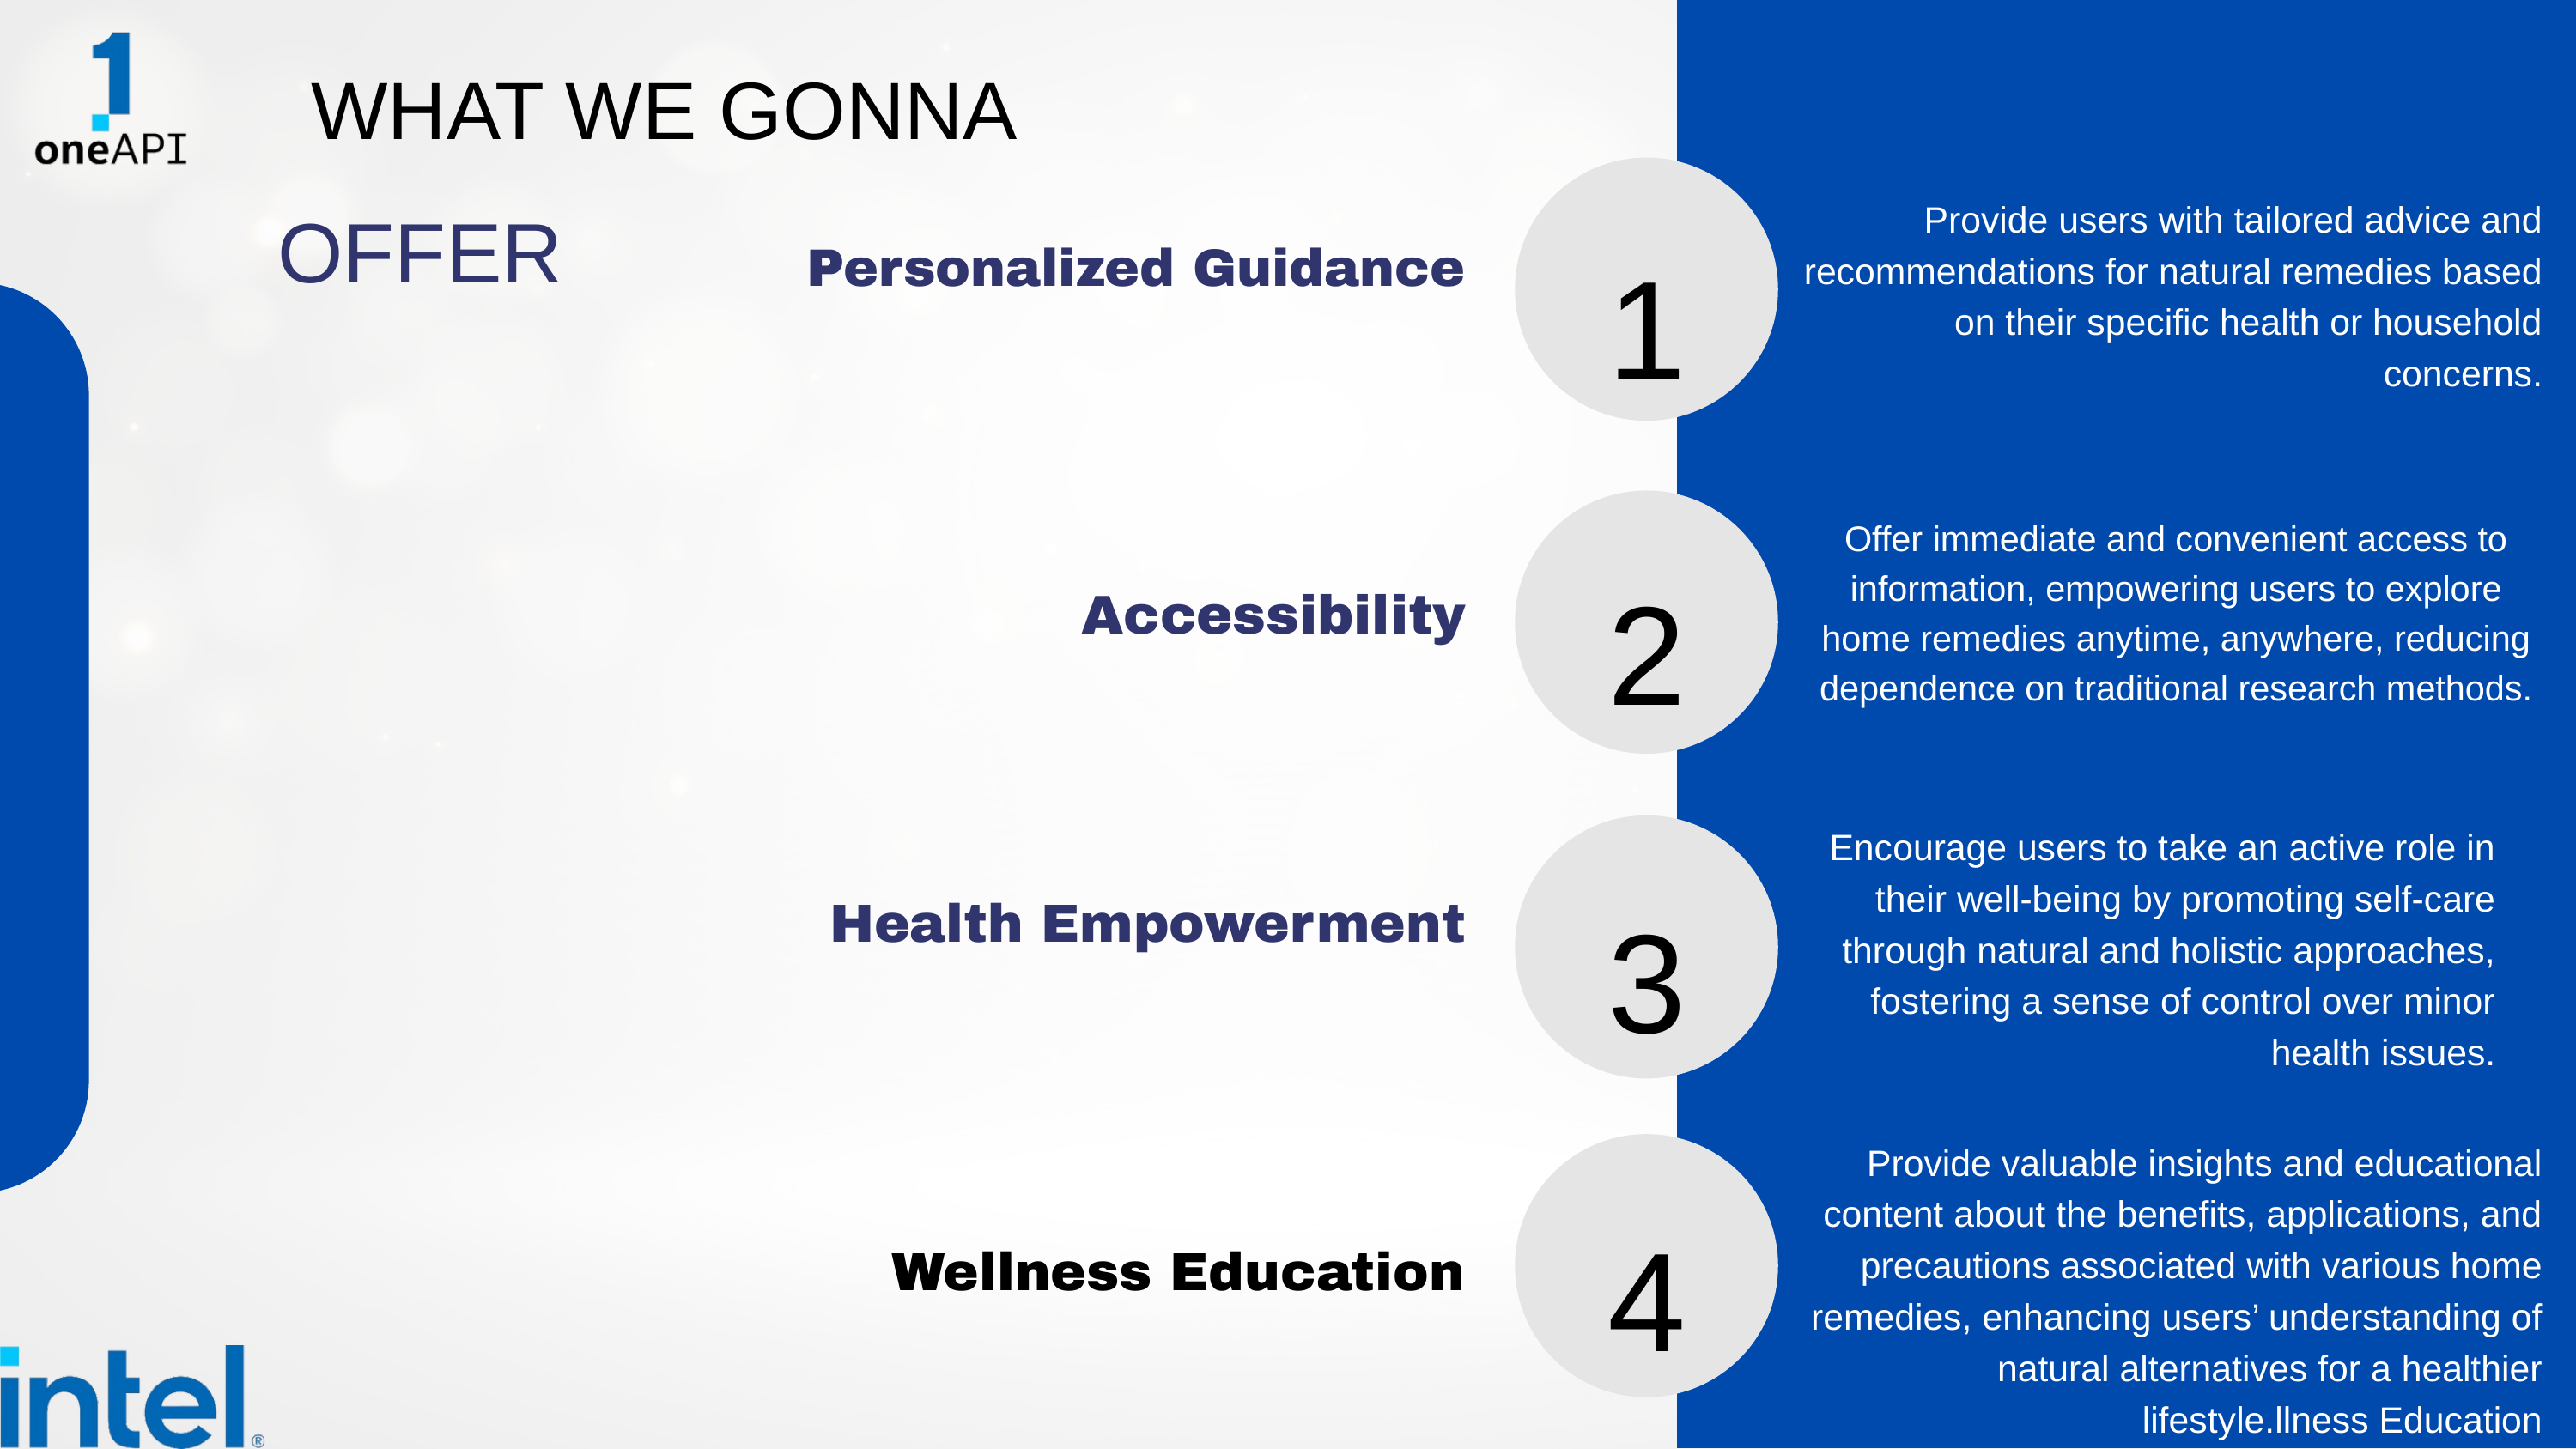

WHAT WE GONNA

OFFER
Provide users with tailored advice and recommendations for natural remedies based on their specific health or household concerns.
1
Personalized Guidance

Offer immediate and convenient access to information, empowering users to explore home remedies anytime, anywhere, reducing dependence on traditional research methods.
2
Accessibility

Encourage users to take an active role in their well-being by promoting self-care through natural and holistic approaches, fostering a sense of control over minor health issues.
3
Health Empowerment
Provide valuable insights and educational content about the benefits, applications, and precautions associated with various home remedies, enhancing users’ understanding of natural alternatives for a healthier lifestyle.llness Education

4
Wellness Education